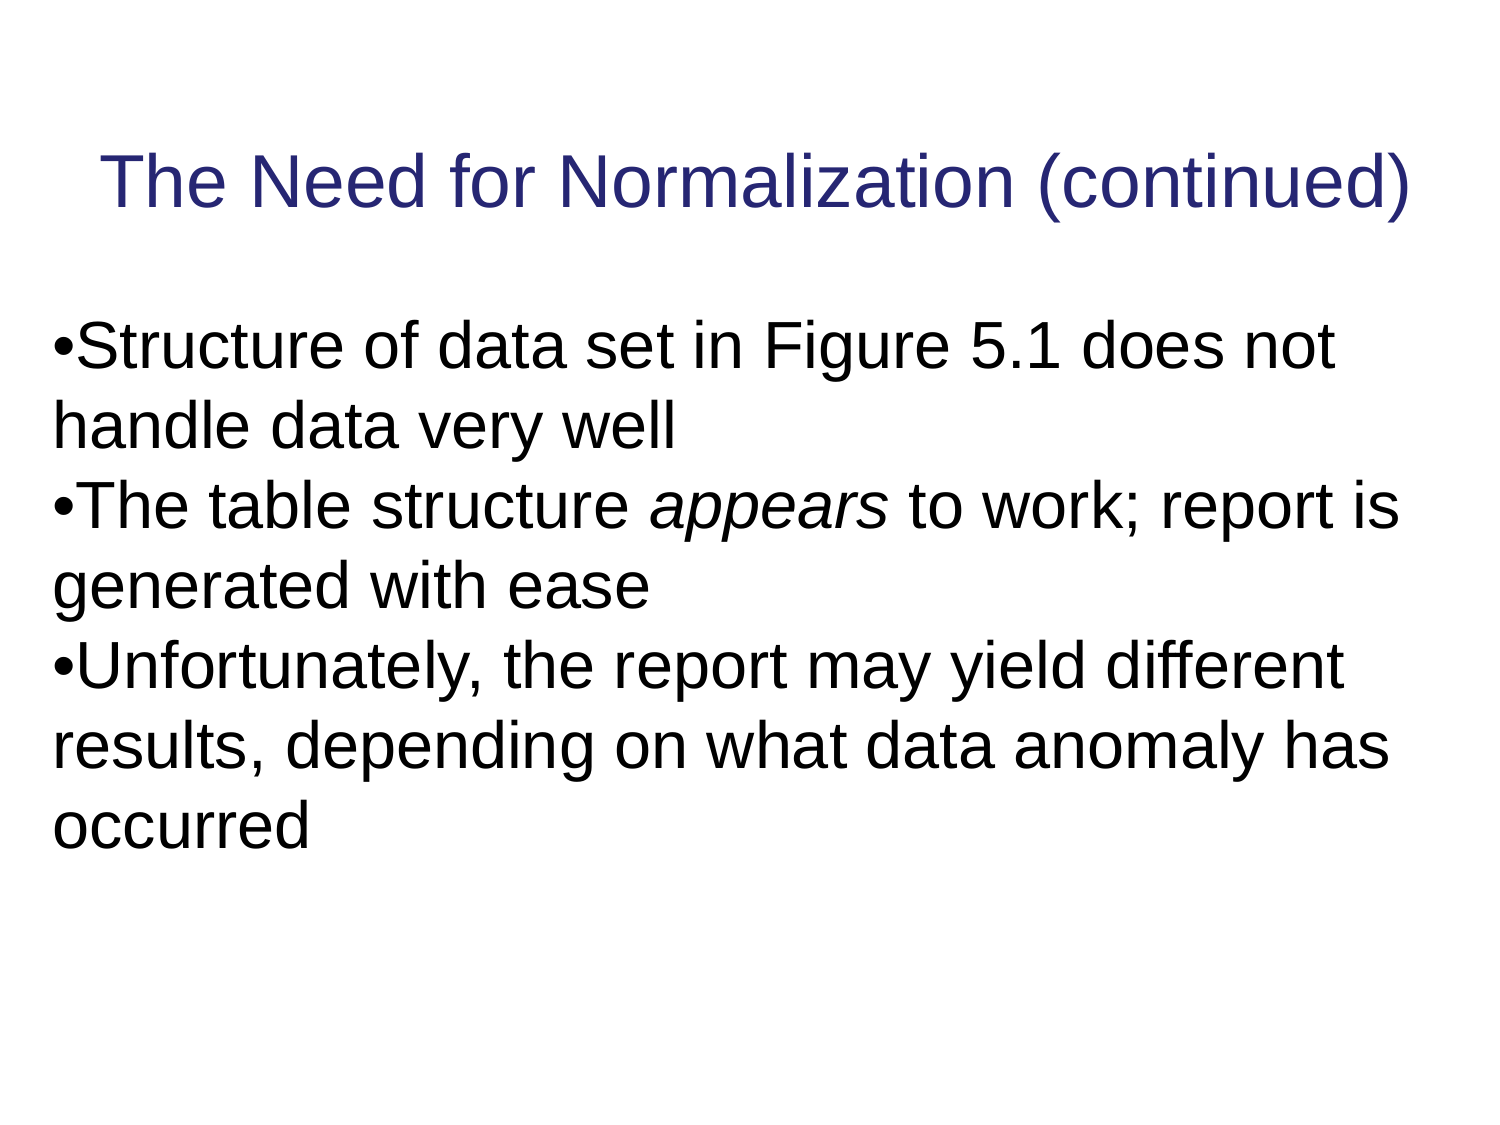

The Need for Normalization (continued)

•Structure of data set in Figure 5.1 does not handle data very well
•The table structure appears to work; report is generated with ease
•Unfortunately, the report may yield different  results, depending on what data anomaly has occurred